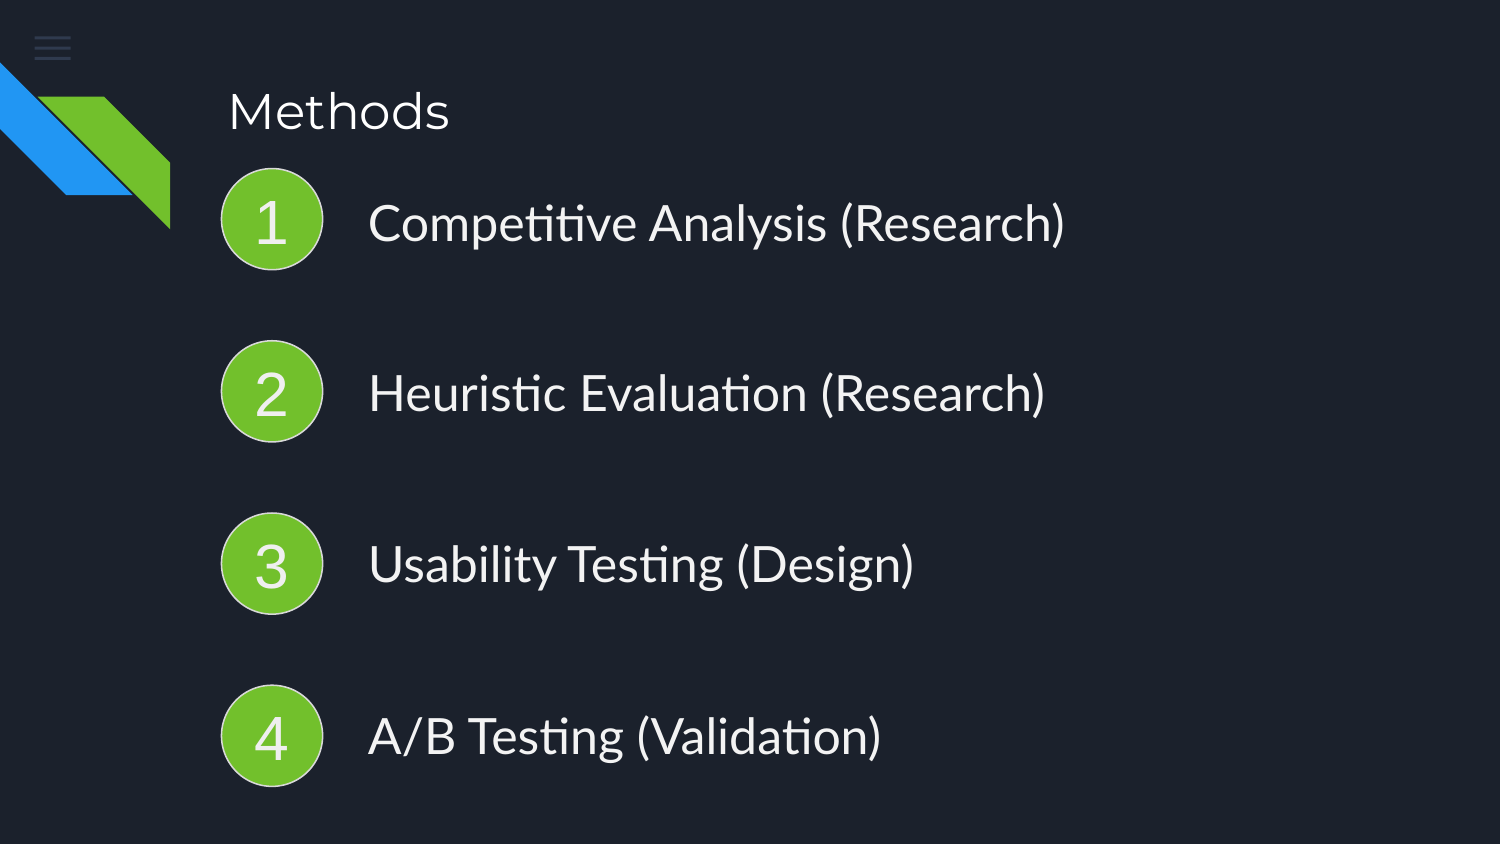

# Methods
1
Competitive Analysis (Research)
2
Heuristic Evaluation (Research)
3
Usability Testing (Design)
4
A/B Testing (Validation)